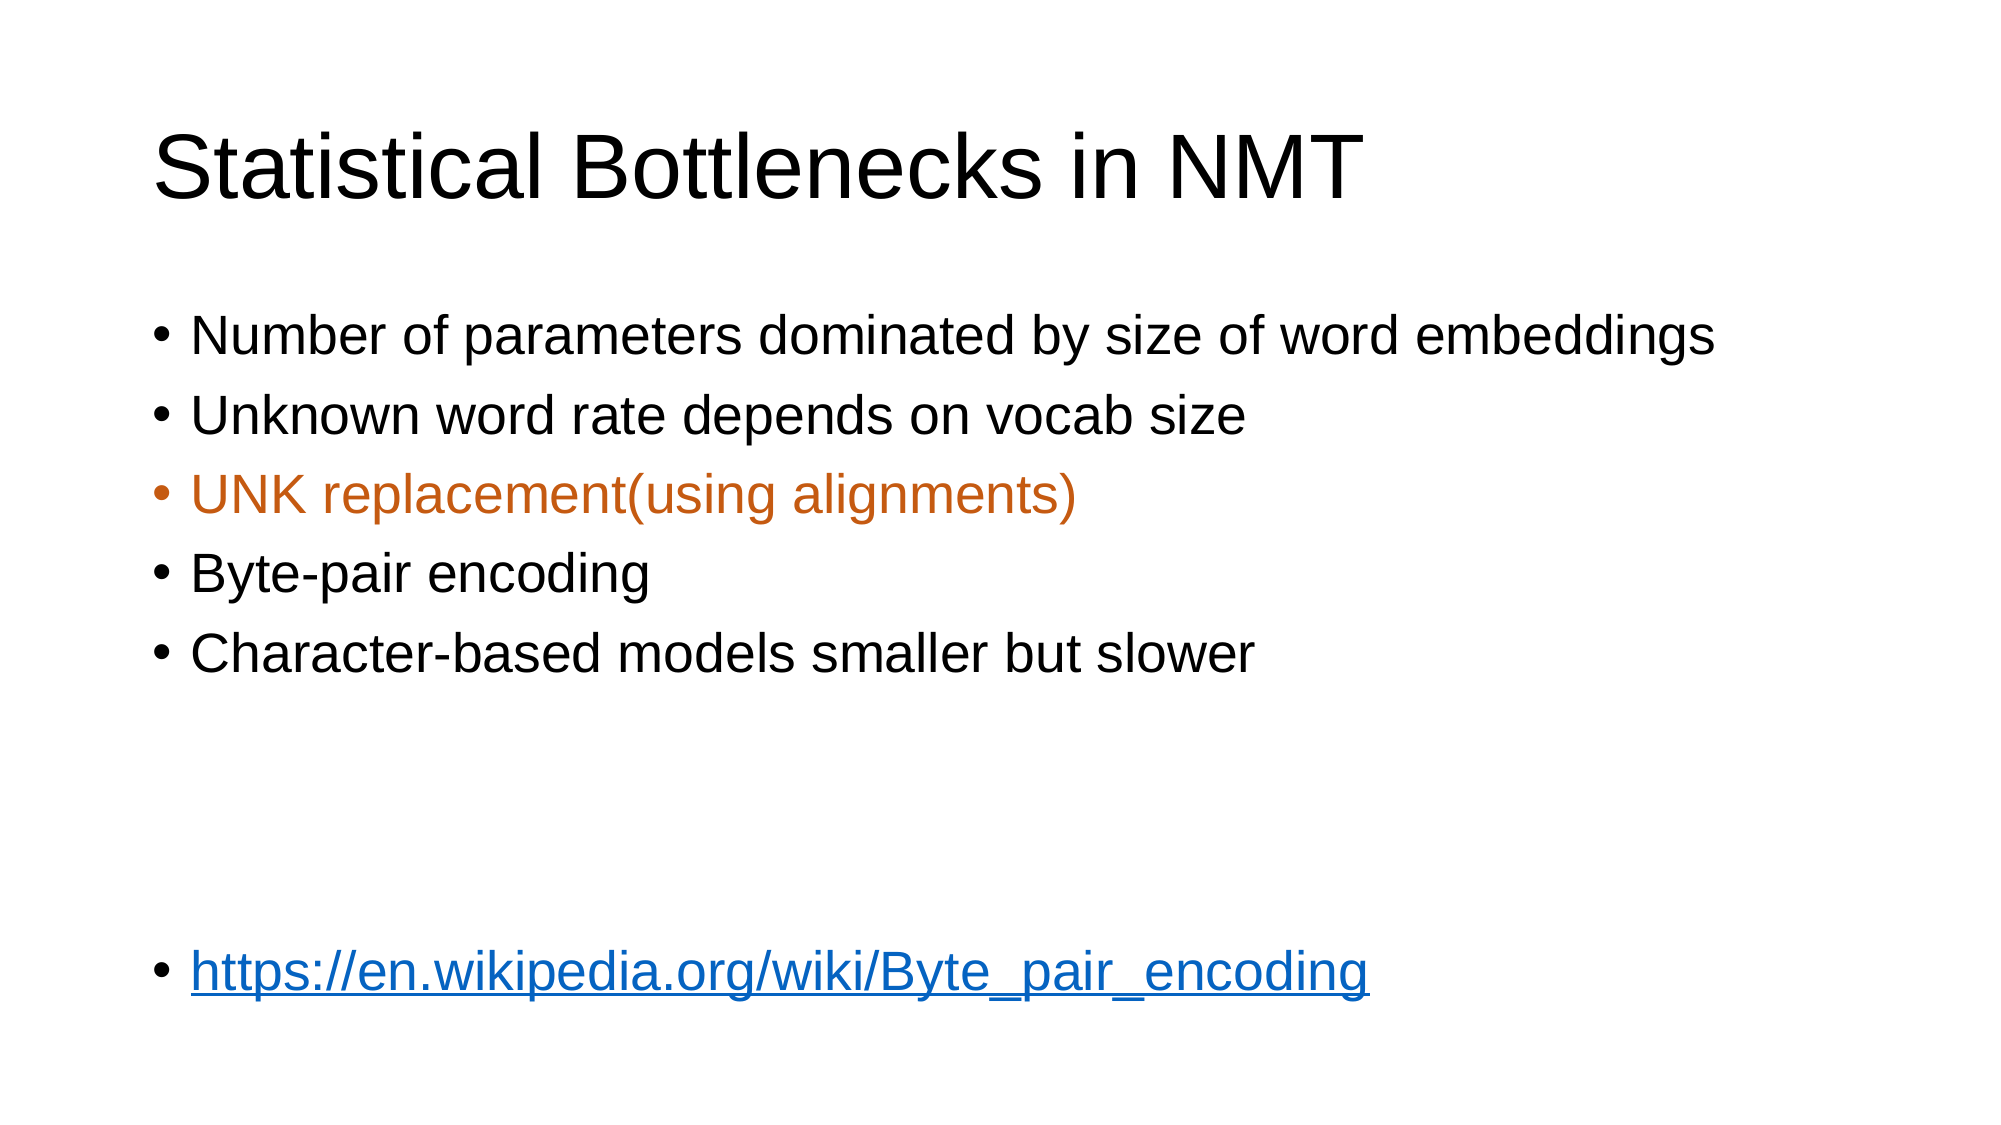

# Statistical Bottlenecks in NMT
Number of parameters dominated by size of word embeddings
Unknown word rate depends on vocab size
UNK replacement(using alignments)
Byte-pair encoding
Character-based models smaller but slower

https://en.wikipedia.org/wiki/Byte_pair_encoding